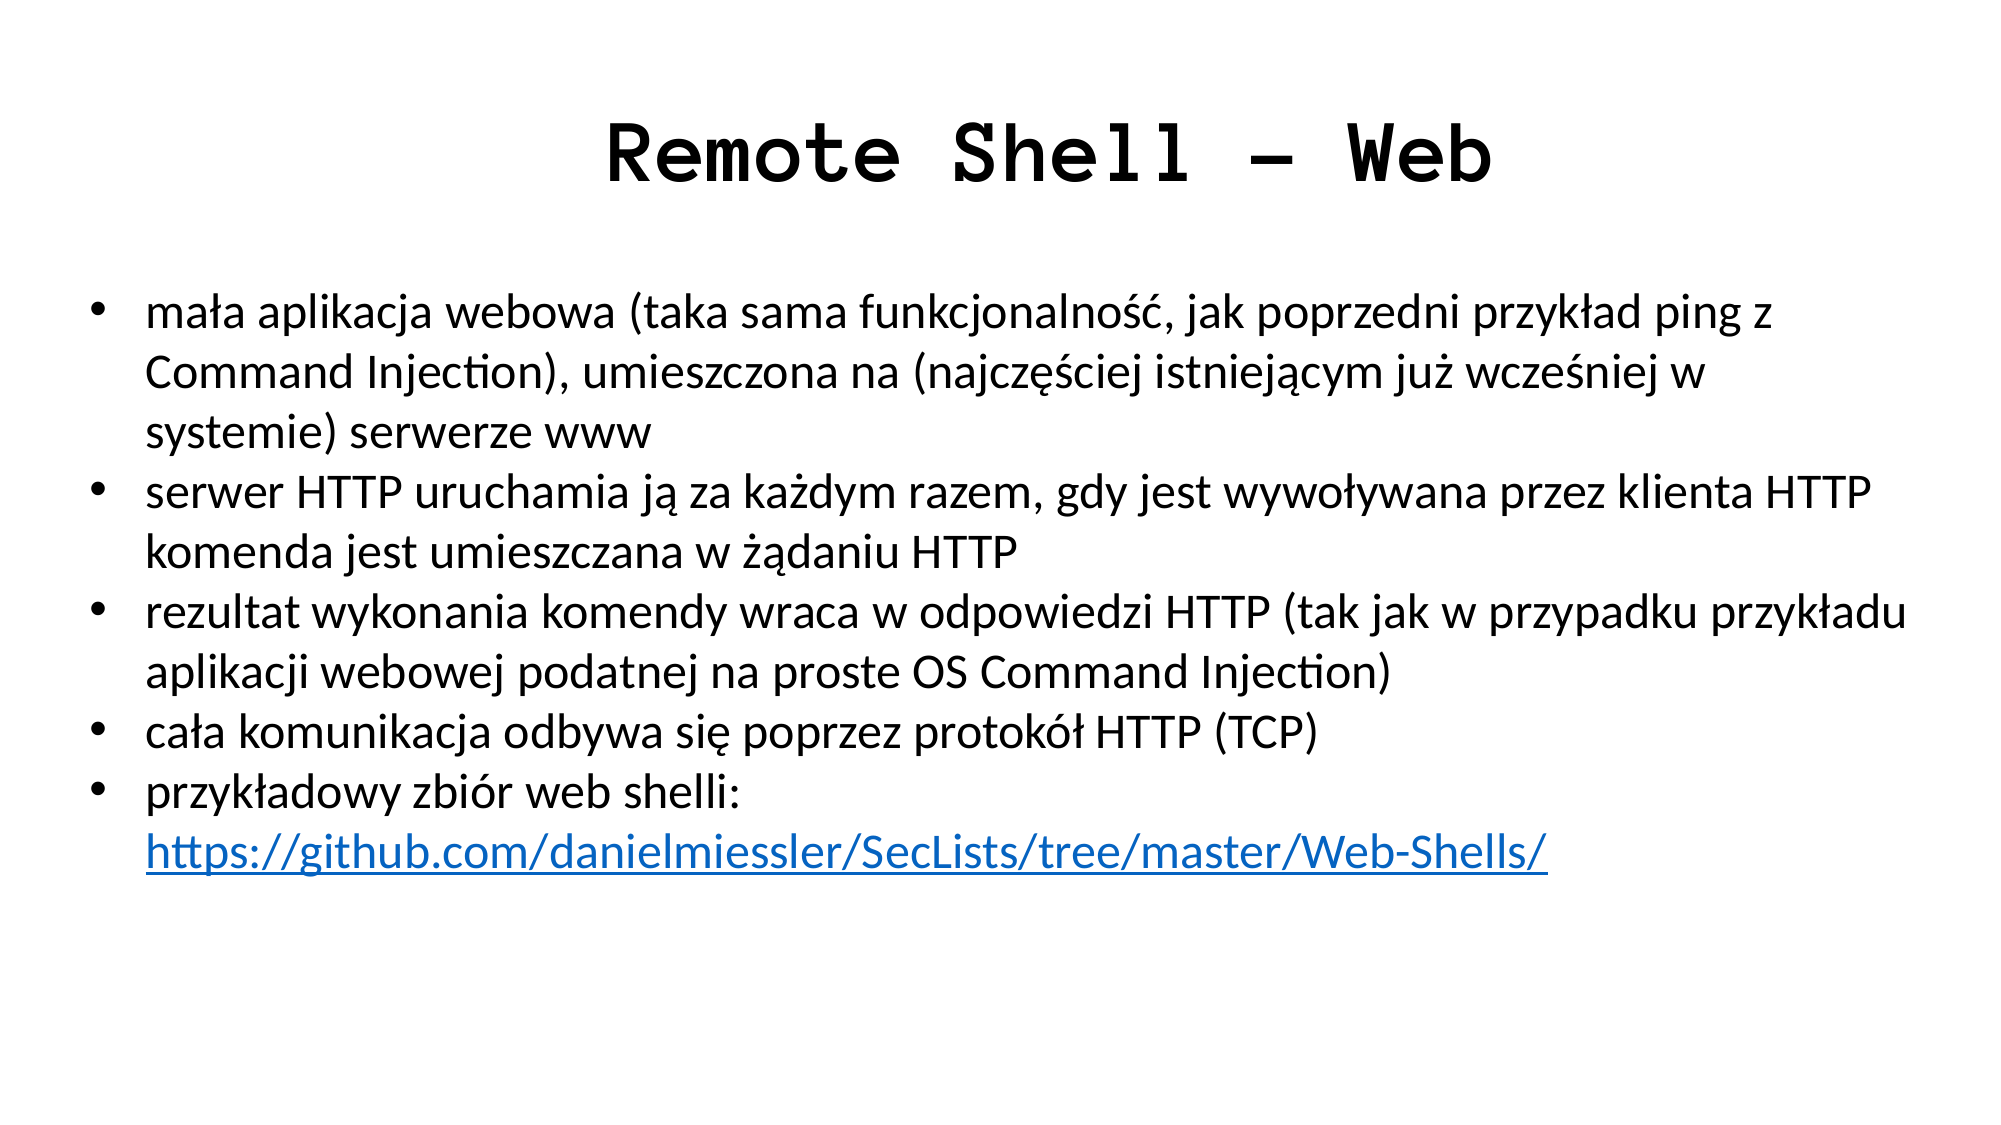

# Remote Shell - Web
mała aplikacja webowa (taka sama funkcjonalność, jak poprzedni przykład ping z Command Injection), umieszczona na (najczęściej istniejącym już wcześniej w systemie) serwerze www
serwer HTTP uruchamia ją za każdym razem, gdy jest wywoływana przez klienta HTTP komenda jest umieszczana w żądaniu HTTP
rezultat wykonania komendy wraca w odpowiedzi HTTP (tak jak w przypadku przykładu aplikacji webowej podatnej na proste OS Command Injection)
cała komunikacja odbywa się poprzez protokół HTTP (TCP)
przykładowy zbiór web shelli: https://github.com/danielmiessler/SecLists/tree/master/Web-Shells/